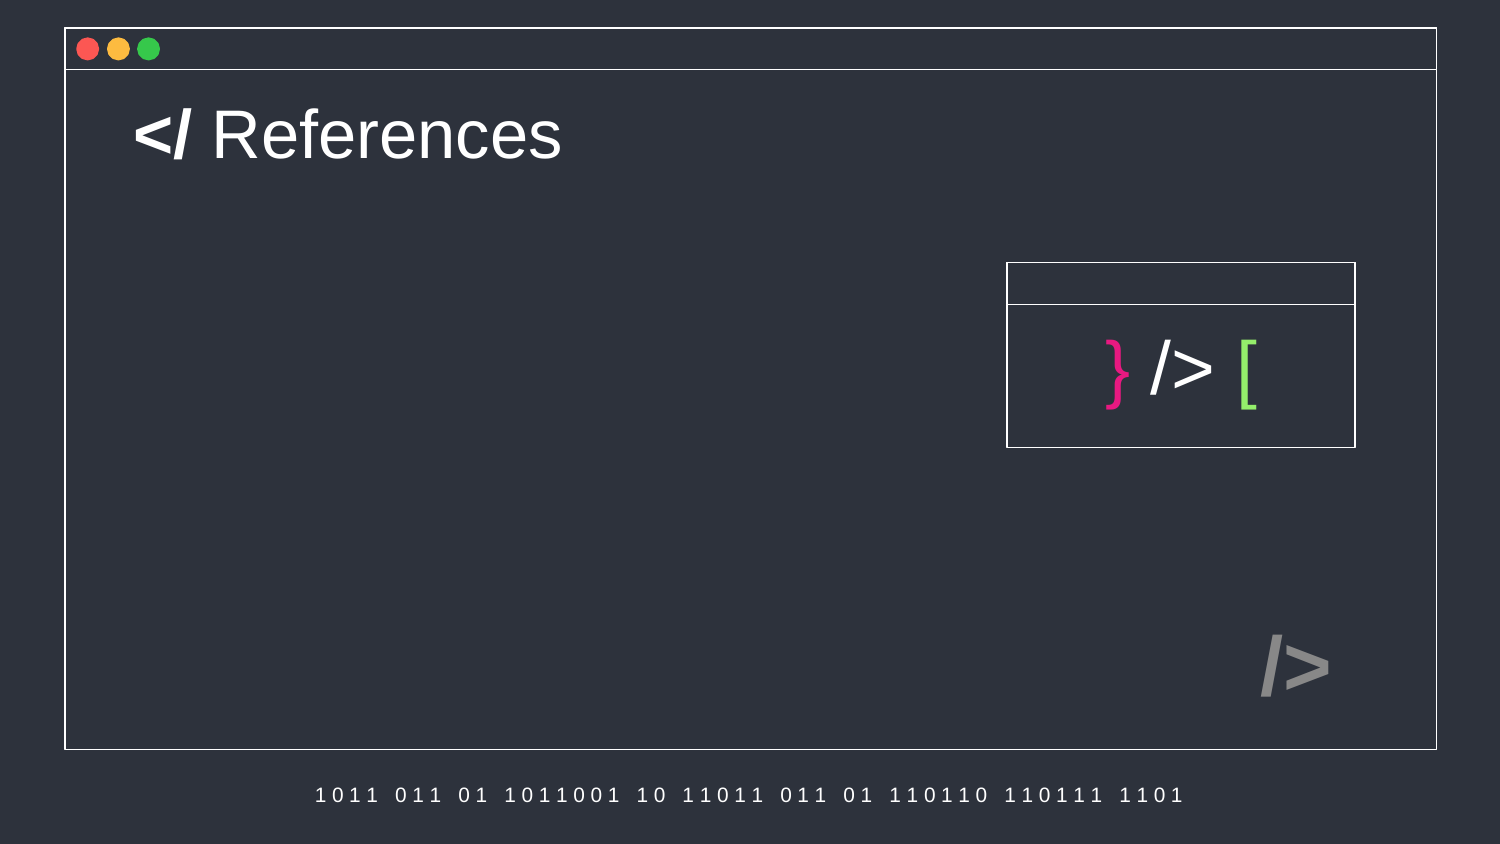

# </ References

} /> [
/>